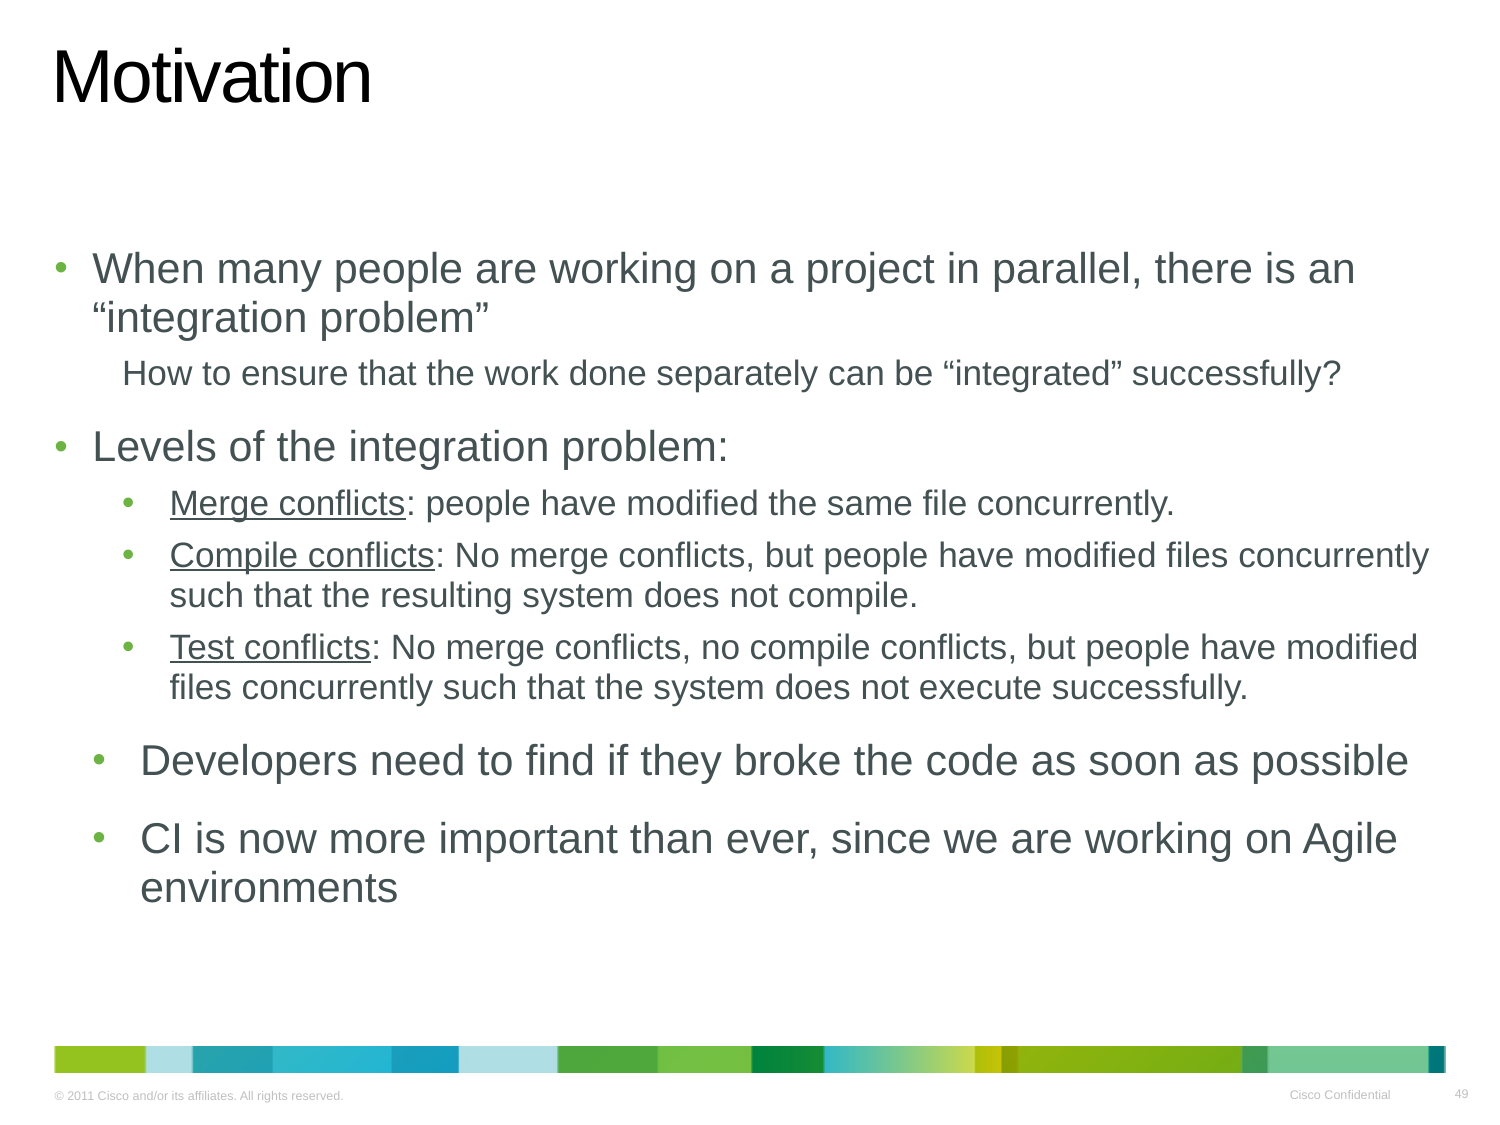

# Motivation
When many people are working on a project in parallel, there is an “integration problem”
How to ensure that the work done separately can be “integrated” successfully?
Levels of the integration problem:
Merge conflicts: people have modified the same file concurrently.
Compile conflicts: No merge conflicts, but people have modified files concurrently such that the resulting system does not compile.
Test conflicts: No merge conflicts, no compile conflicts, but people have modified files concurrently such that the system does not execute successfully.
Developers need to find if they broke the code as soon as possible
CI is now more important than ever, since we are working on Agile environments